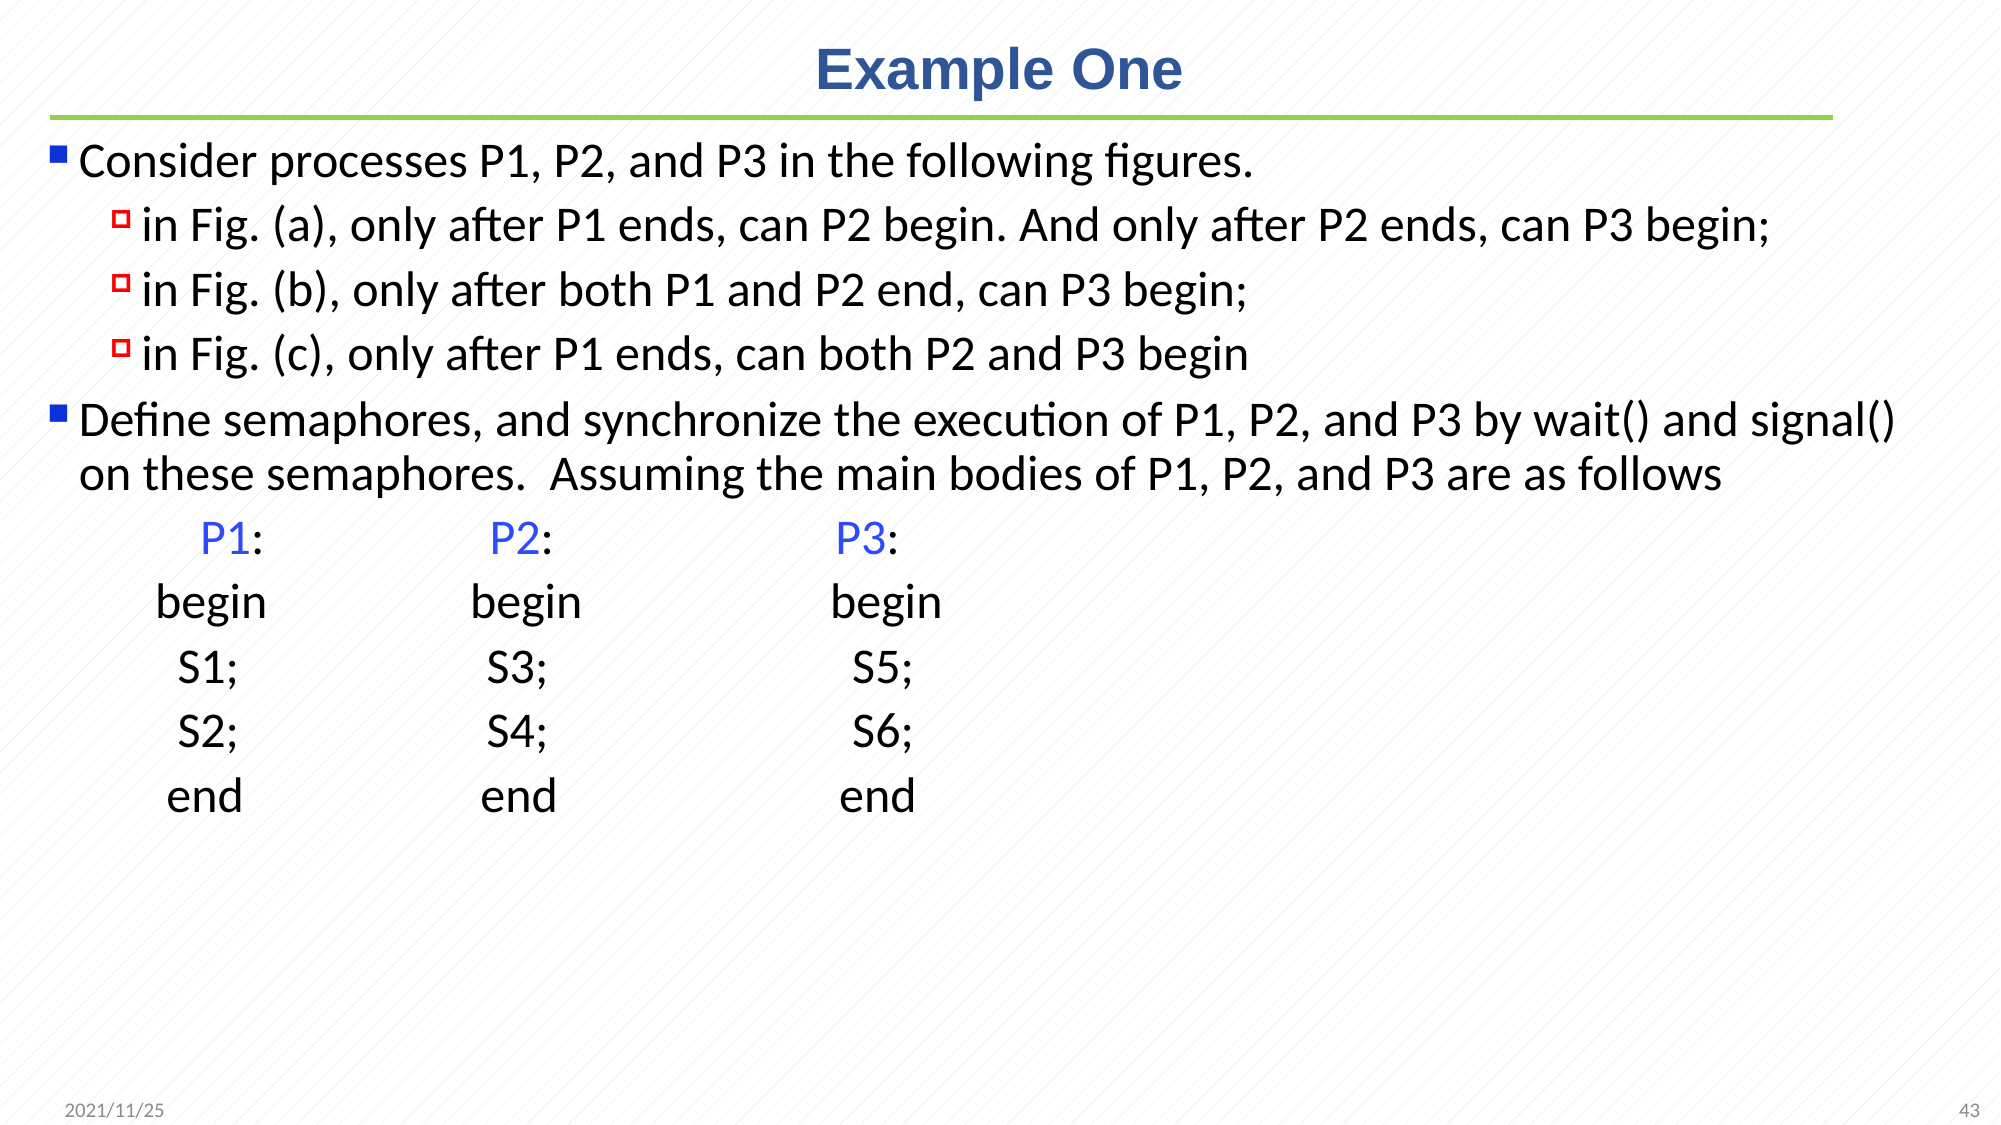

# Example One
Consider processes P1, P2, and P3 in the following figures.
in Fig. (a), only after P1 ends, can P2 begin. And only after P2 ends, can P3 begin;
in Fig. (b), only after both P1 and P2 end, can P3 begin;
in Fig. (c), only after P1 ends, can both P2 and P3 begin
Define semaphores, and synchronize the execution of P1, P2, and P3 by wait() and signal() on these semaphores.  Assuming the main bodies of P1, P2, and P3 are as follows
        P1:                    P2:                         P3:
    begin                  begin                      begin
      S1;                      S3;                           S5;
      S2;                      S4;                           S6;
     end                     end                         end
43
2021/11/25